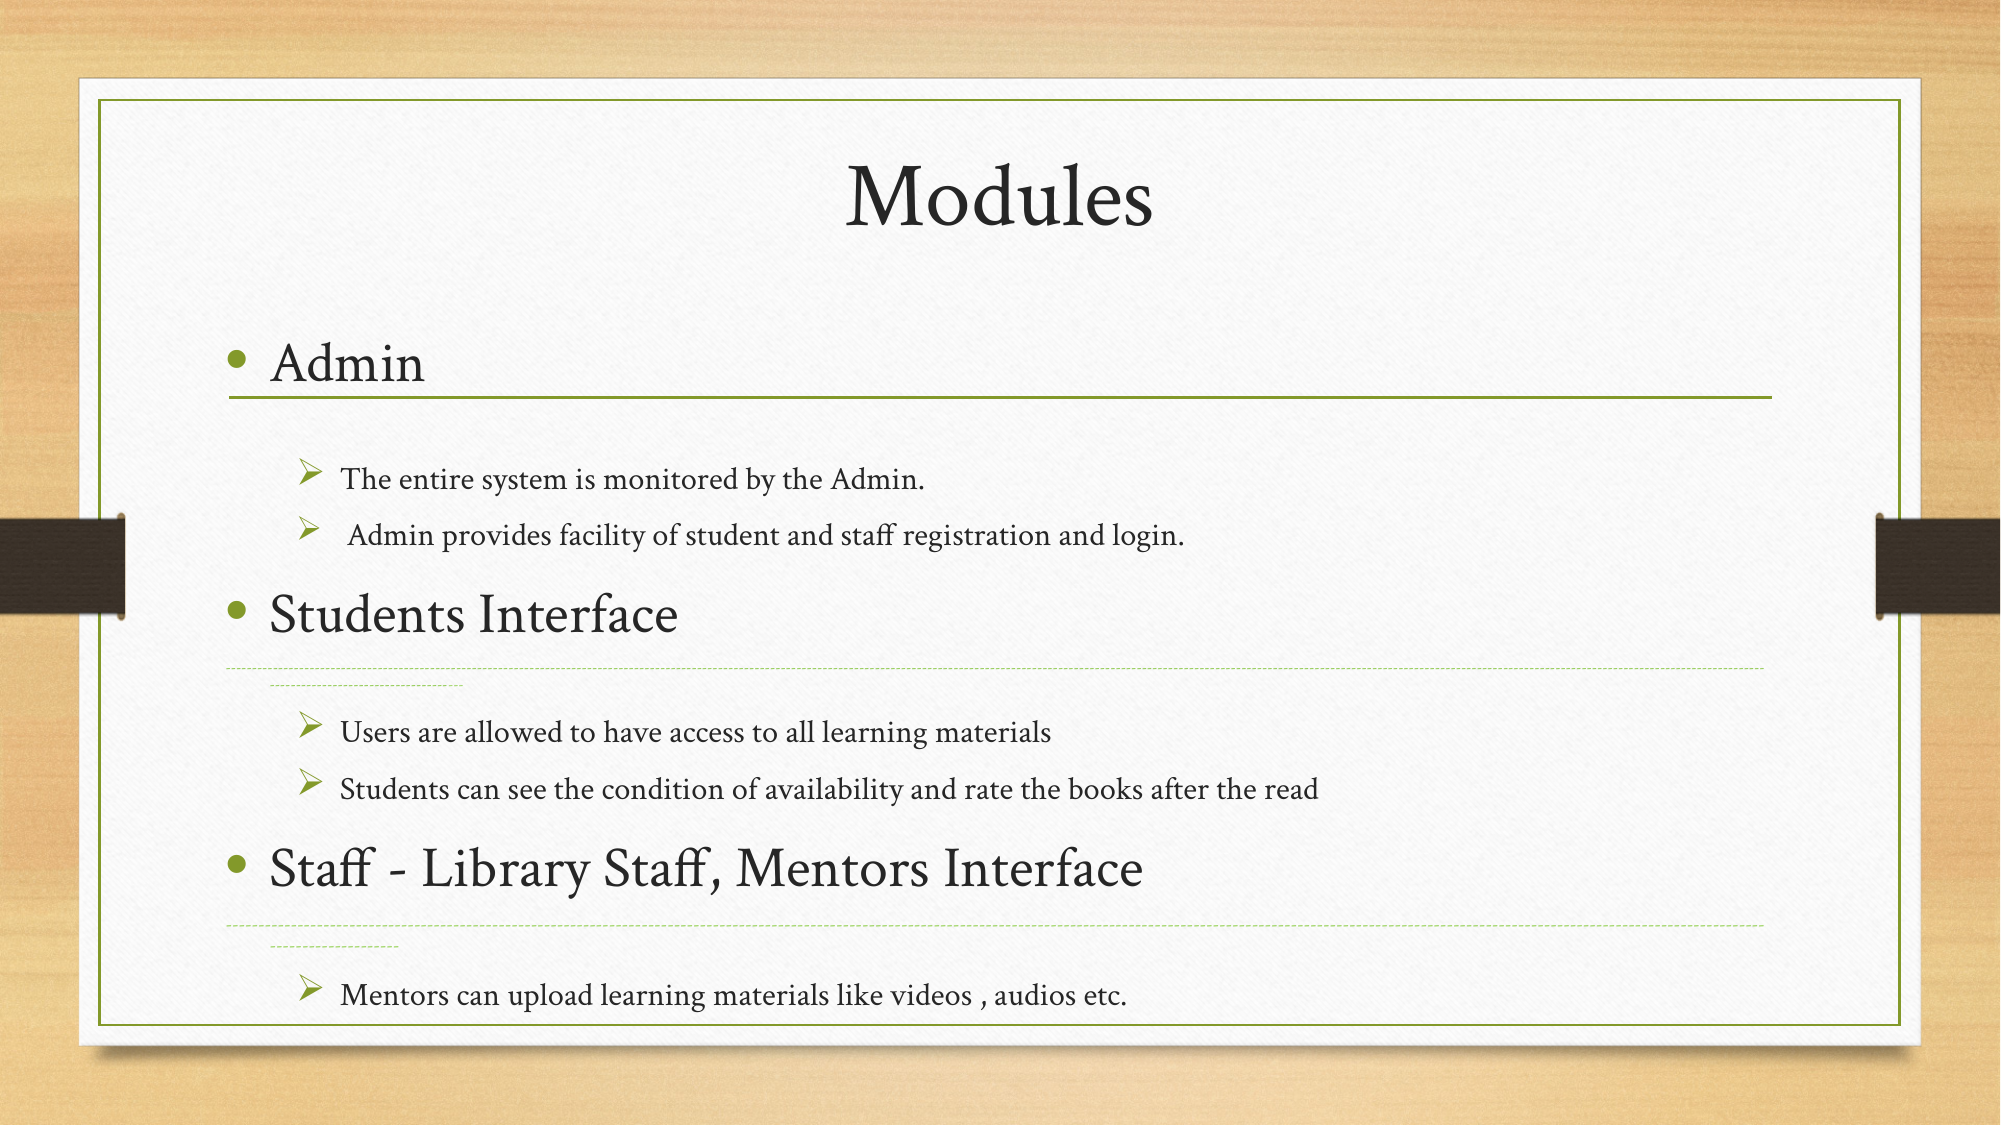

# Modules
Admin

The entire system is monitored by the Admin.
 Admin provides facility of student and staff registration and login.
Students Interface
-------------------------------------------------------------------------------------------------------------------------------------------------------------------------------------------------------------------------------------------------------------------------------------------------------------------------------------------
Users are allowed to have access to all learning materials
Students can see the condition of availability and rate the books after the read
Staff - Library Staff, Mentors Interface
-----------------------------------------------------------------------------------------------------------------------------------------------------------------------------------------------------------------------------------------------------------------
Mentors can upload learning materials like videos , audios etc.